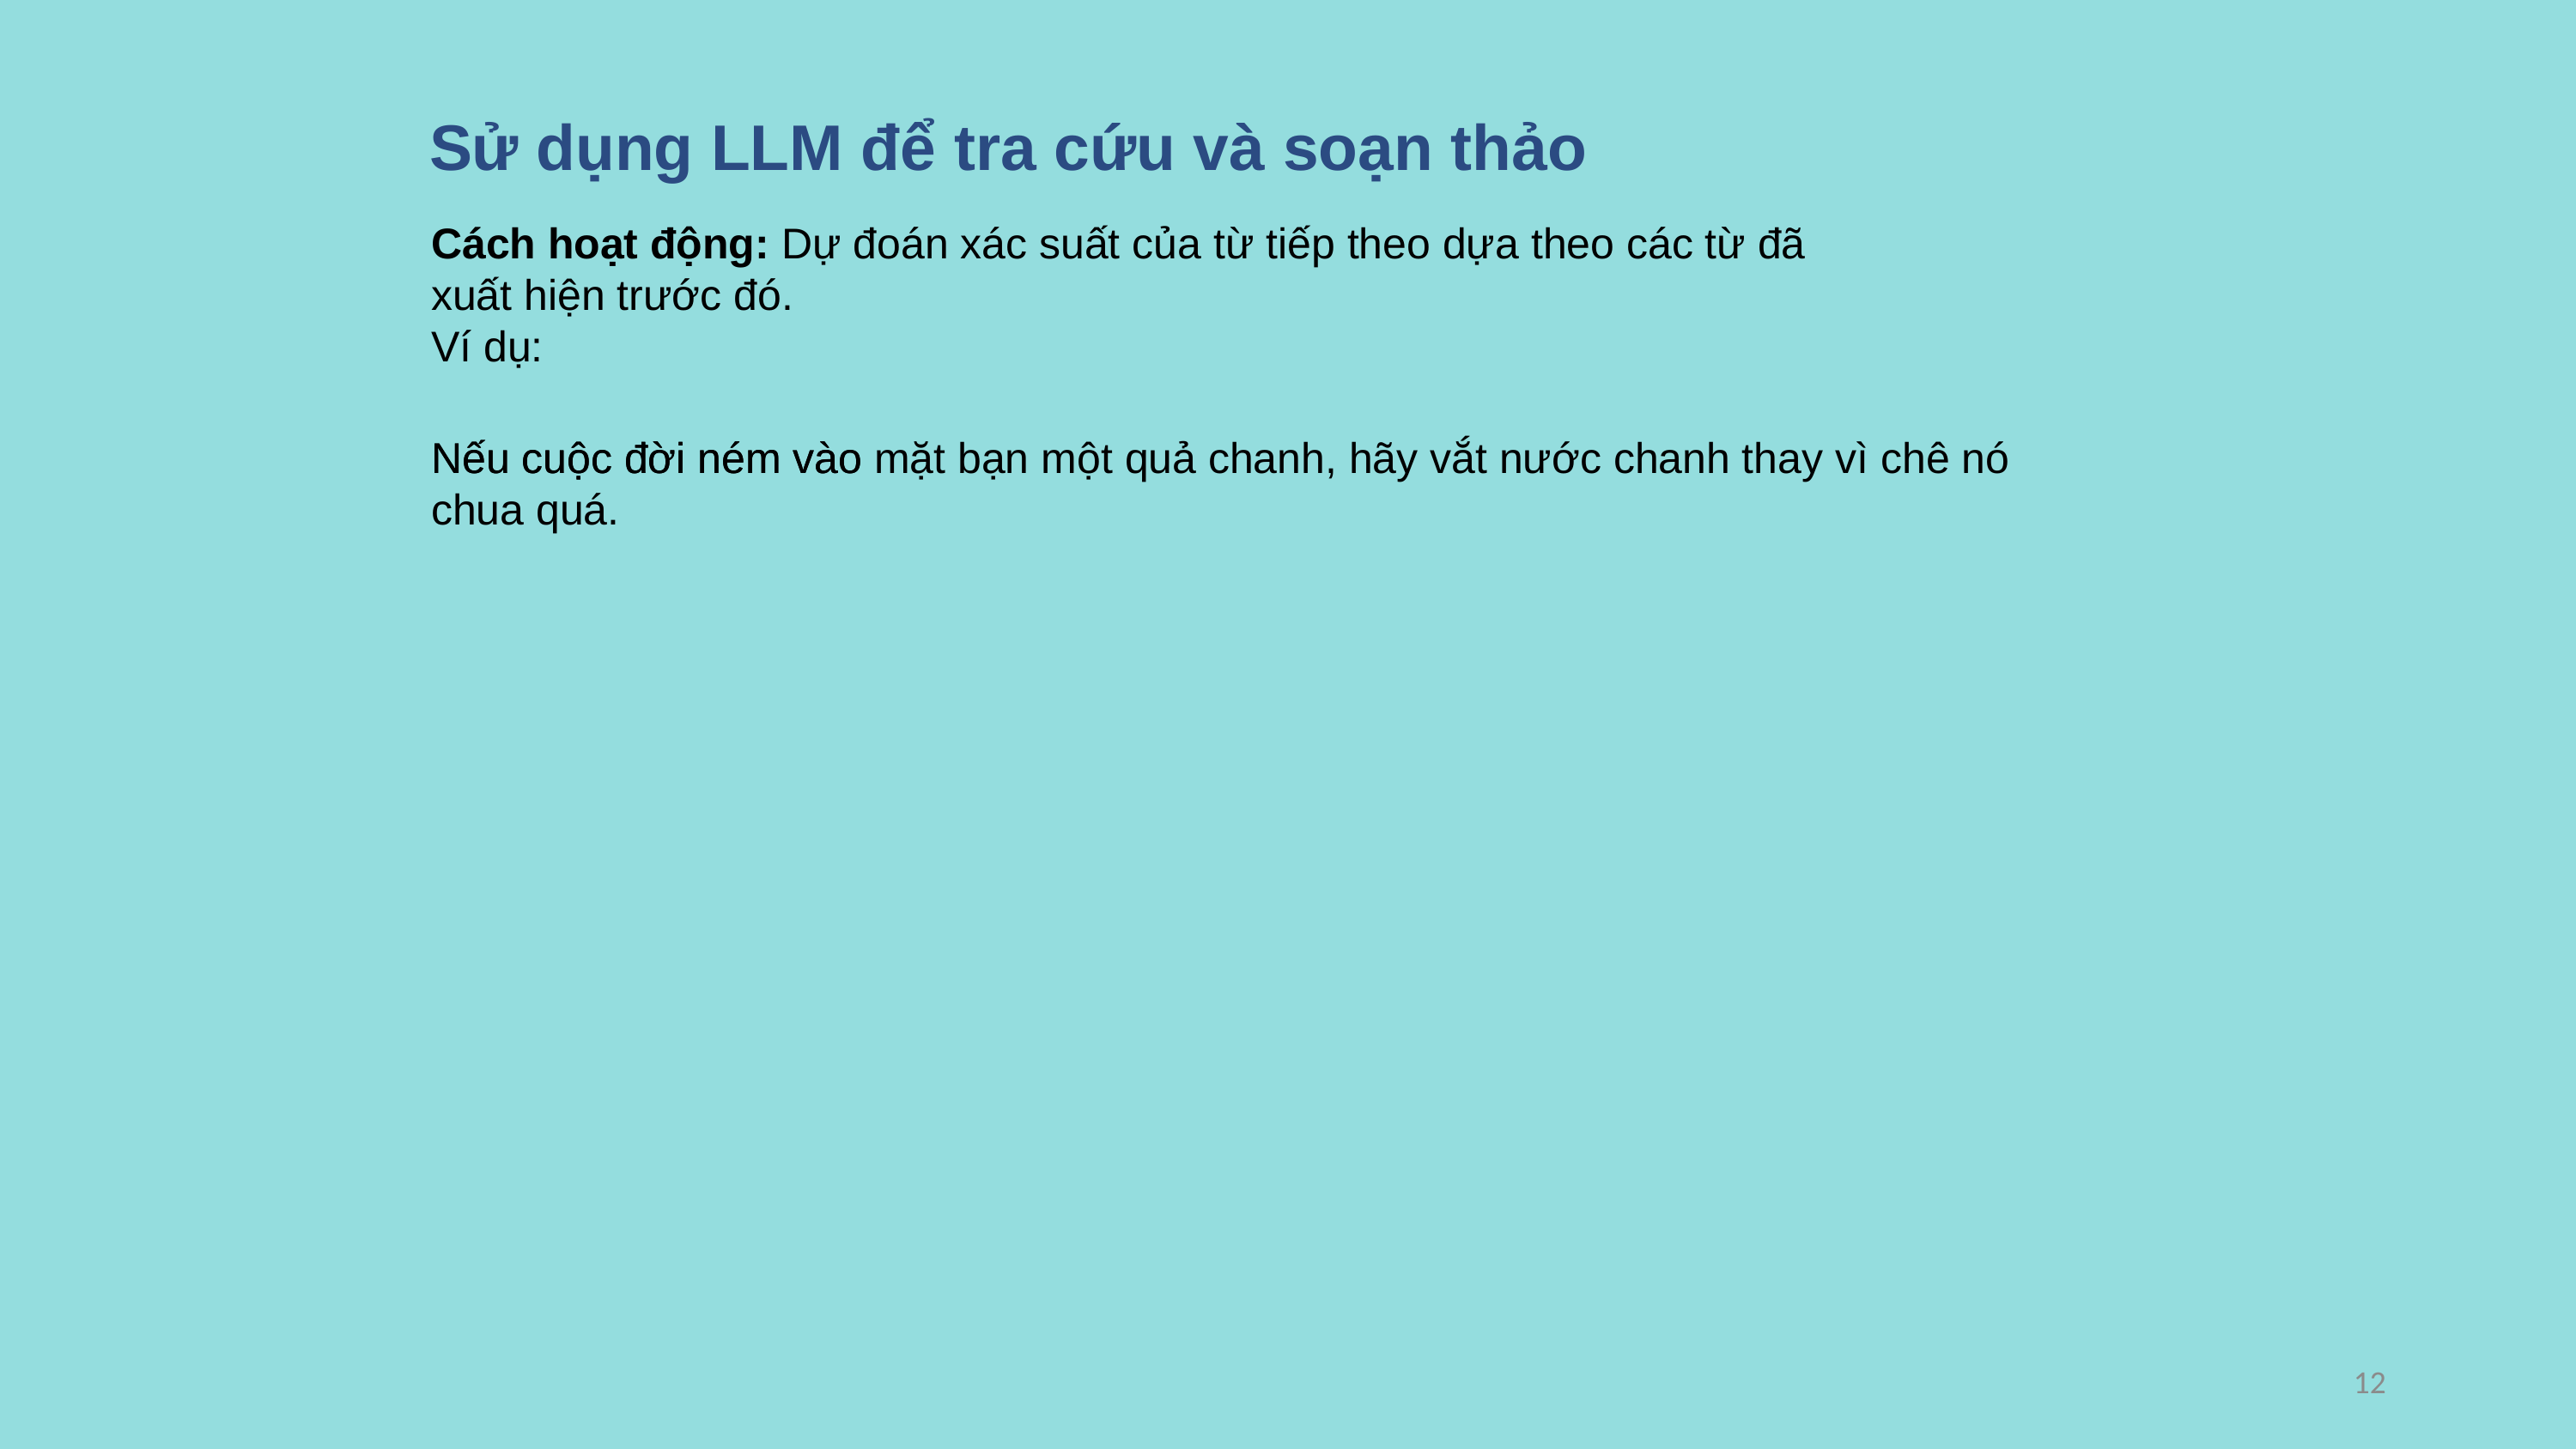

Sử dụng LLM để tra cứu và soạn thảo
Cách hoạt động: Dự đoán xác suất của từ tiếp theo dựa theo các từ đã xuất hiện trước đó.
Ví dụ:
Nếu cuộc đời ném vào mặt bạn một quả chanh, hãy vắt nước chanh thay vì chê nó chua quá.
Nếu cuộc đời ném vào
12